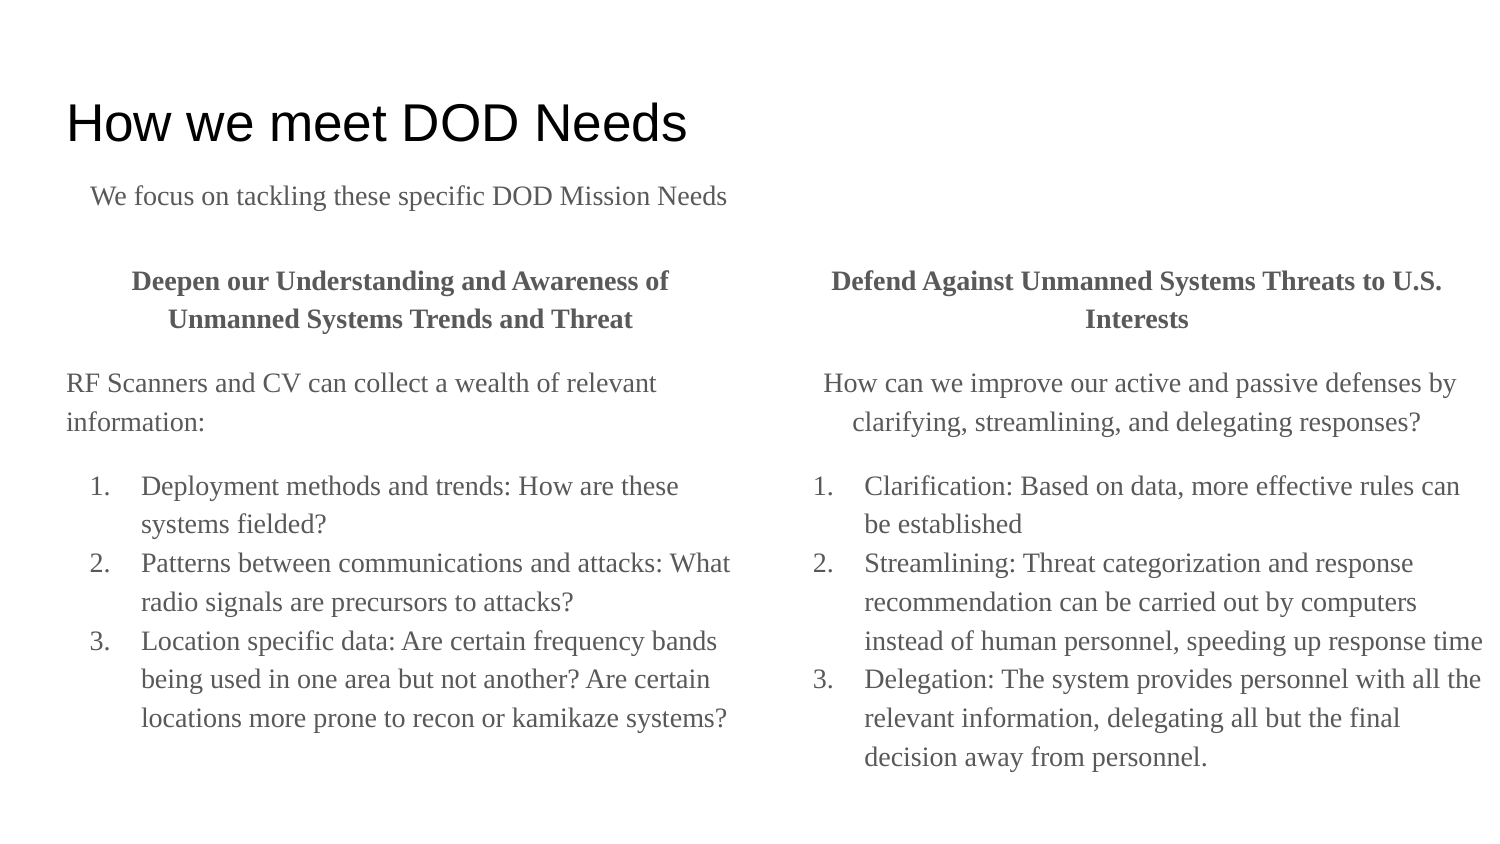

# How we meet DOD Needs
We focus on tackling these specific DOD Mission Needs
Deepen our Understanding and Awareness of Unmanned Systems Trends and Threat
RF Scanners and CV can collect a wealth of relevant information:
Deployment methods and trends: How are these systems fielded?
Patterns between communications and attacks: What radio signals are precursors to attacks?
Location specific data: Are certain frequency bands being used in one area but not another? Are certain locations more prone to recon or kamikaze systems?

Defend Against Unmanned Systems Threats to U.S. Interests
 How can we improve our active and passive defenses by clarifying, streamlining, and delegating responses?
Clarification: Based on data, more effective rules can be established
Streamlining: Threat categorization and response recommendation can be carried out by computers instead of human personnel, speeding up response time
Delegation: The system provides personnel with all the relevant information, delegating all but the final decision away from personnel.